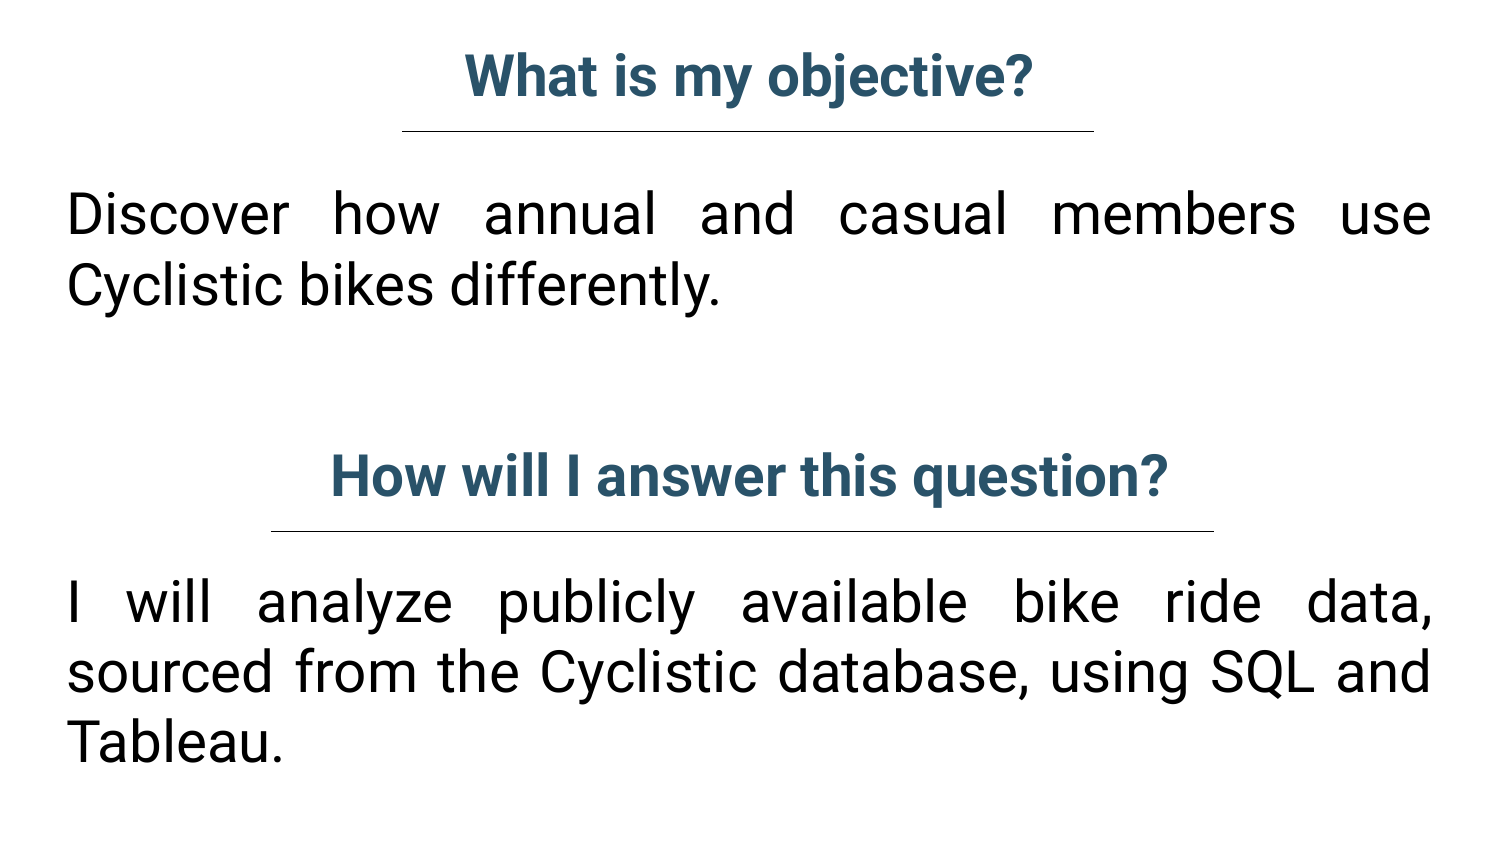

# What is my objective?
Discover how annual and casual members use Cyclistic bikes differently.
How will I answer this question?
I will analyze publicly available bike ride data, sourced from the Cyclistic database, using SQL and Tableau.